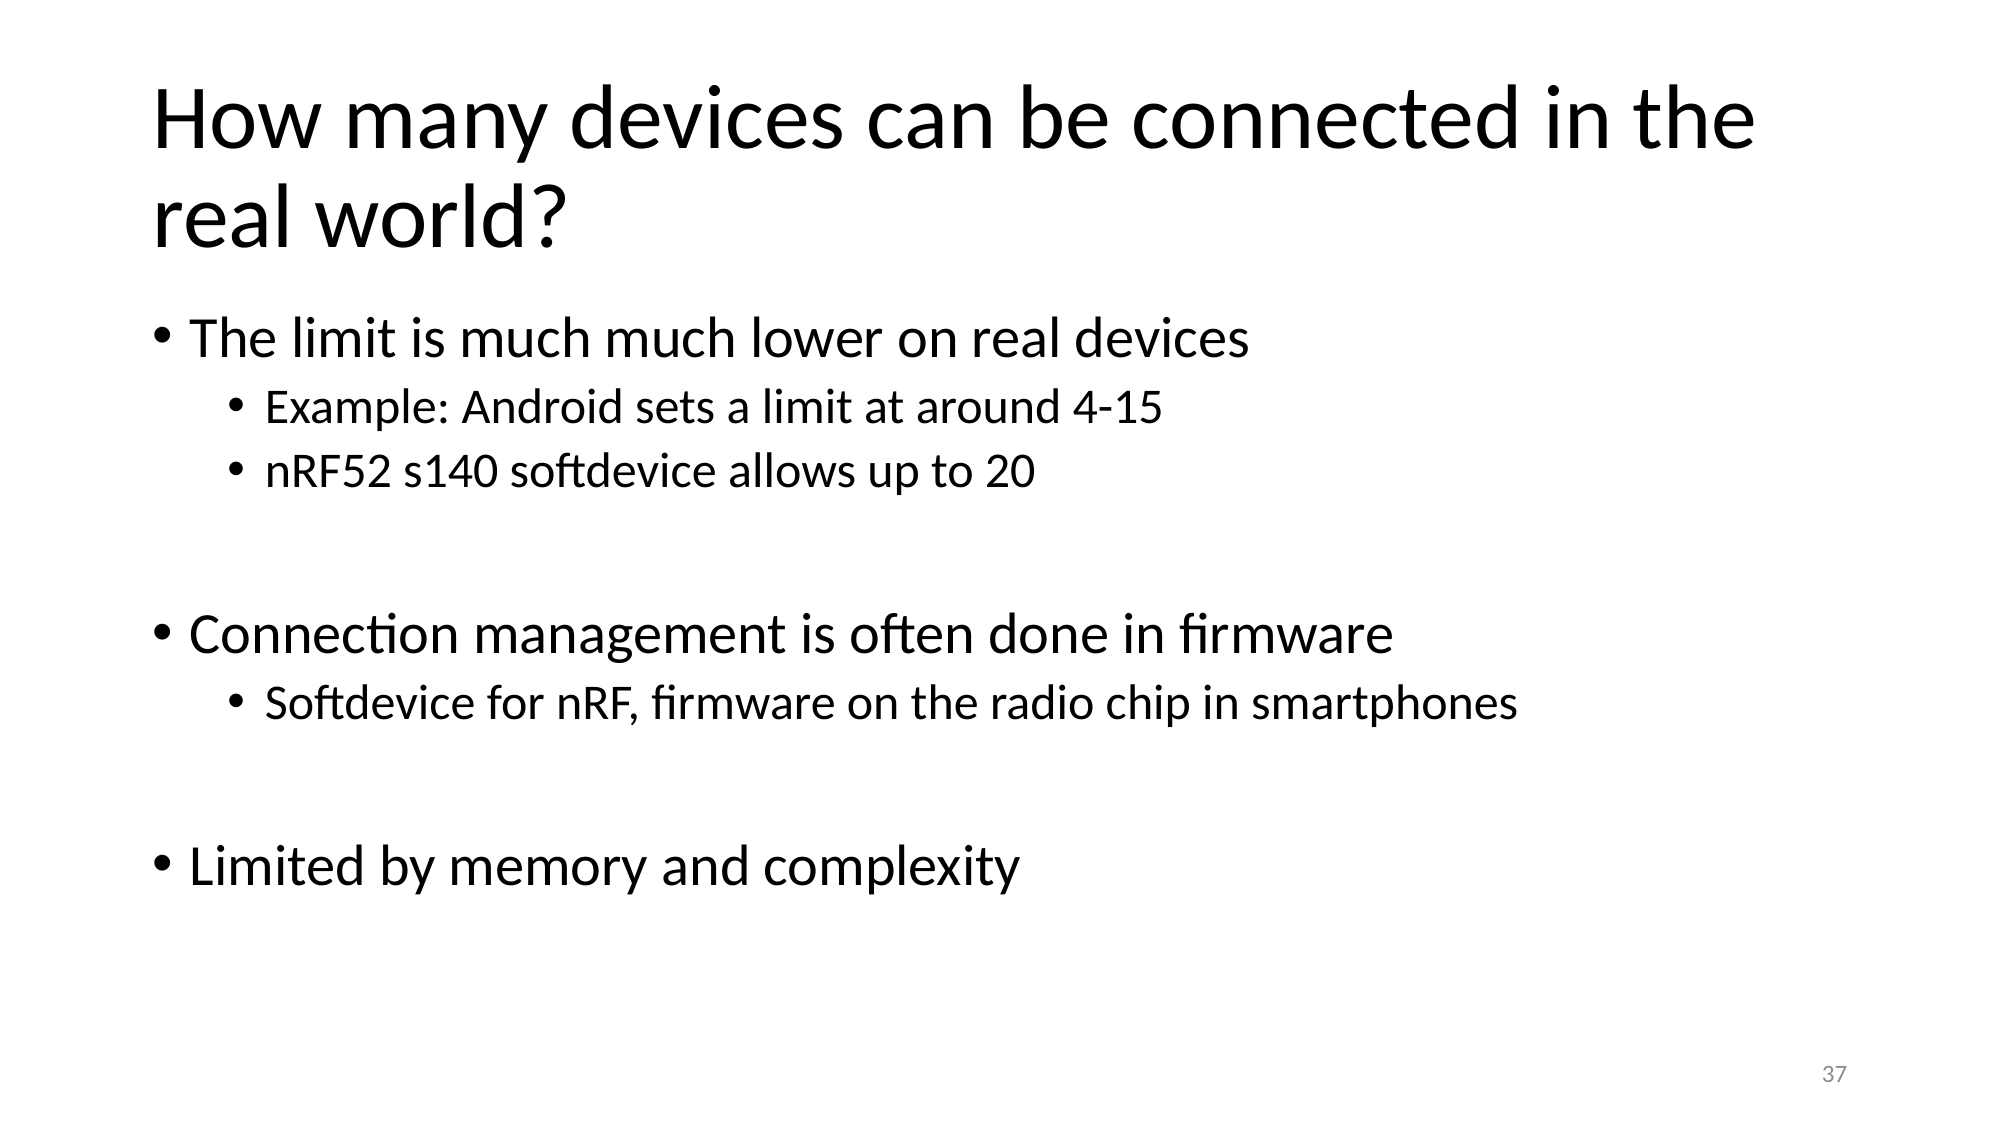

# How many devices can be connected in the real world?
The limit is much much lower on real devices
Example: Android sets a limit at around 4-15
nRF52 s140 softdevice allows up to 20

Connection management is often done in firmware
Softdevice for nRF, firmware on the radio chip in smartphones

Limited by memory and complexity

37